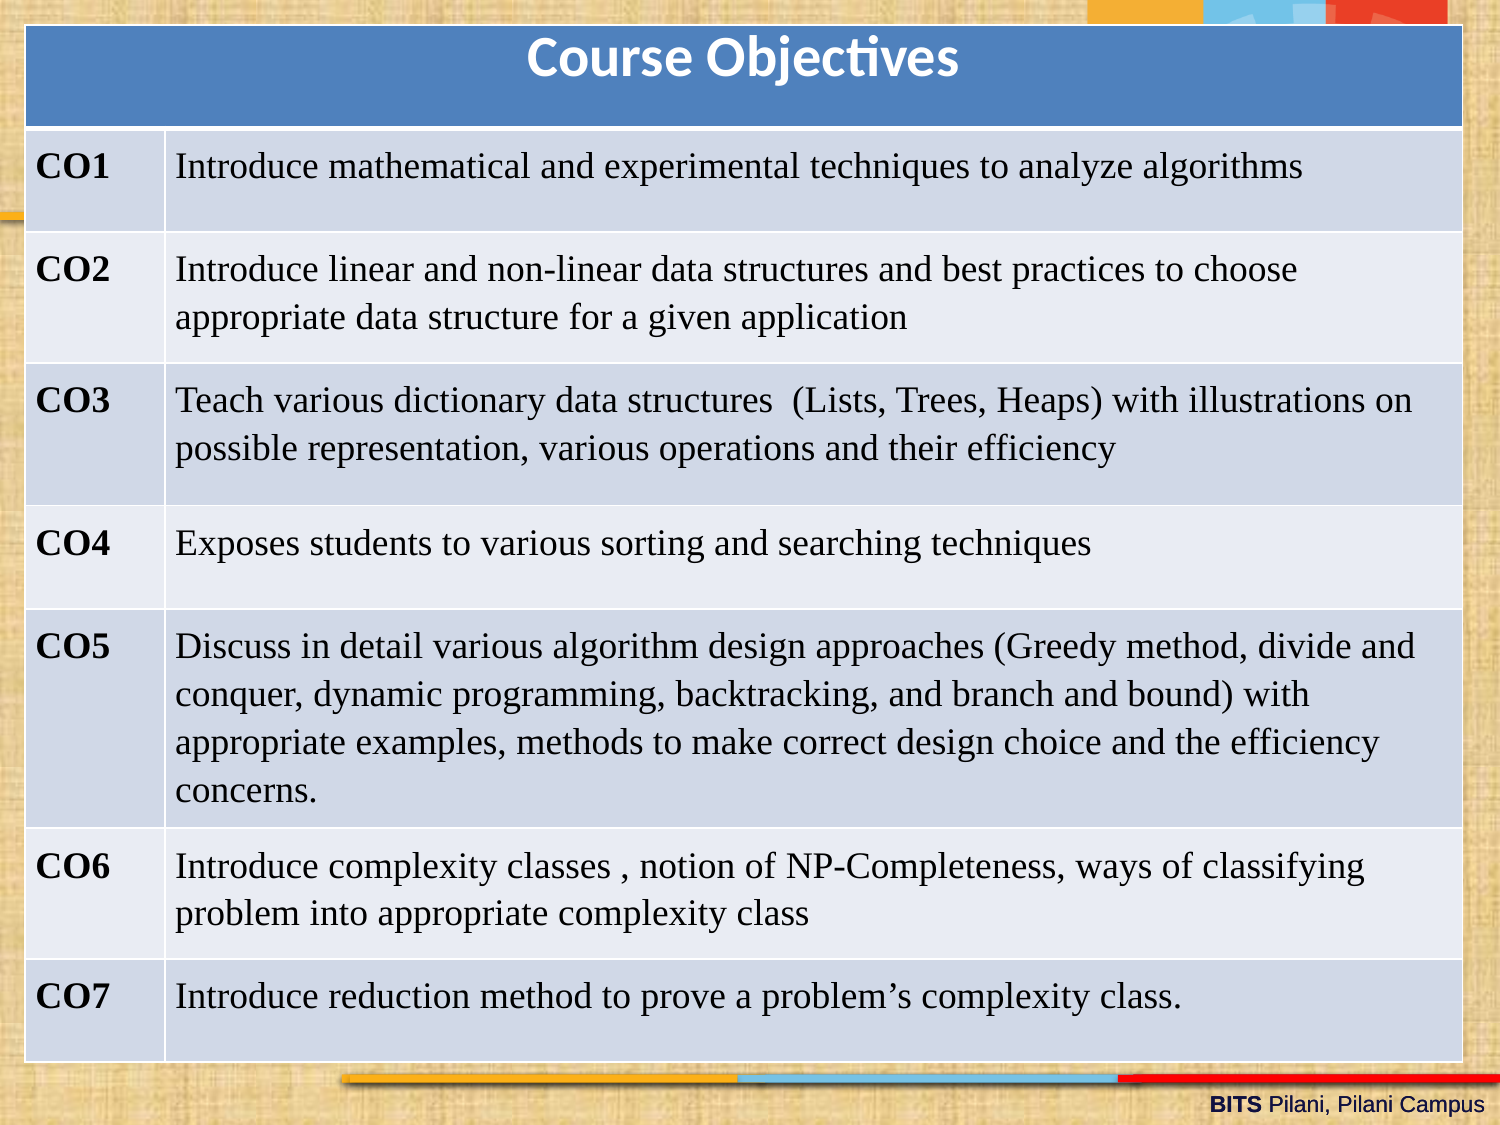

| Course Objectives |  |
| --- | --- |
| CO1 | Introduce mathematical and experimental techniques to analyze algorithms |
| CO2 | Introduce linear and non-linear data structures and best practices to choose appropriate data structure for a given application |
| CO3 | Teach various dictionary data structures (Lists, Trees, Heaps) with illustrations on possible representation, various operations and their efficiency |
| CO4 | Exposes students to various sorting and searching techniques |
| CO5 | Discuss in detail various algorithm design approaches (Greedy method, divide and conquer, dynamic programming, backtracking, and branch and bound) with appropriate examples, methods to make correct design choice and the efficiency concerns. |
| CO6 | Introduce complexity classes , notion of NP-Completeness, ways of classifying problem into appropriate complexity class |
| CO7 | Introduce reduction method to prove a problem’s complexity class. |